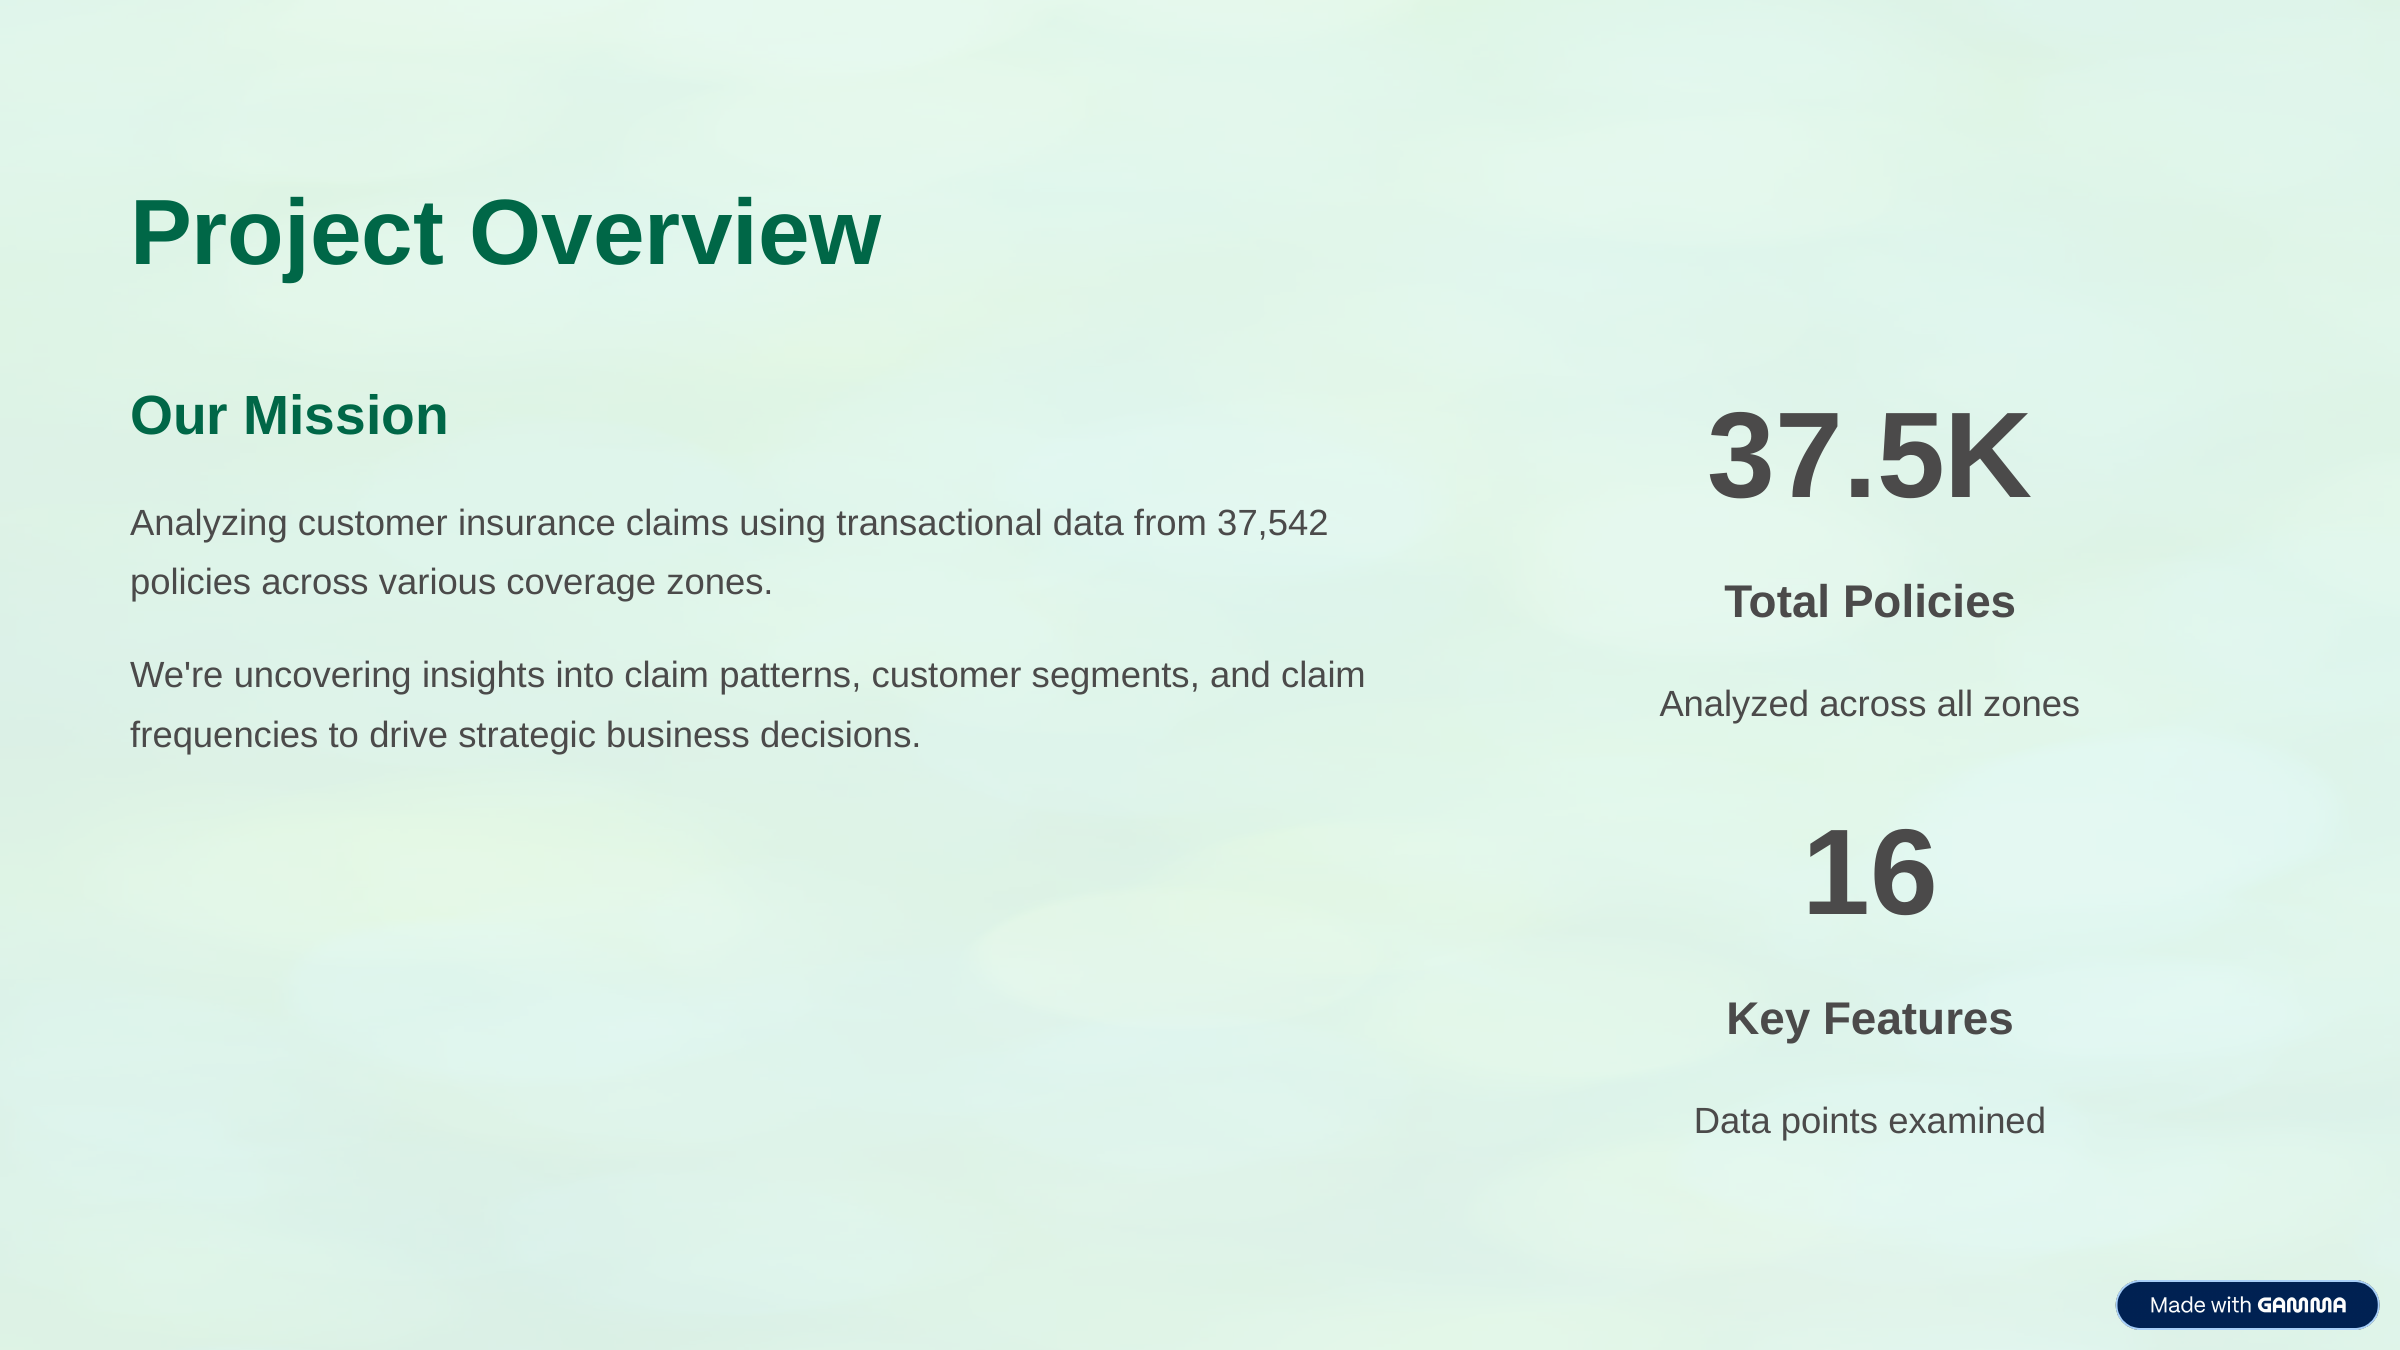

Project Overview
Our Mission
37.5K
Analyzing customer insurance claims using transactional data from 37,542 policies across various coverage zones.
Total Policies
We're uncovering insights into claim patterns, customer segments, and claim frequencies to drive strategic business decisions.
Analyzed across all zones
16
Key Features
Data points examined